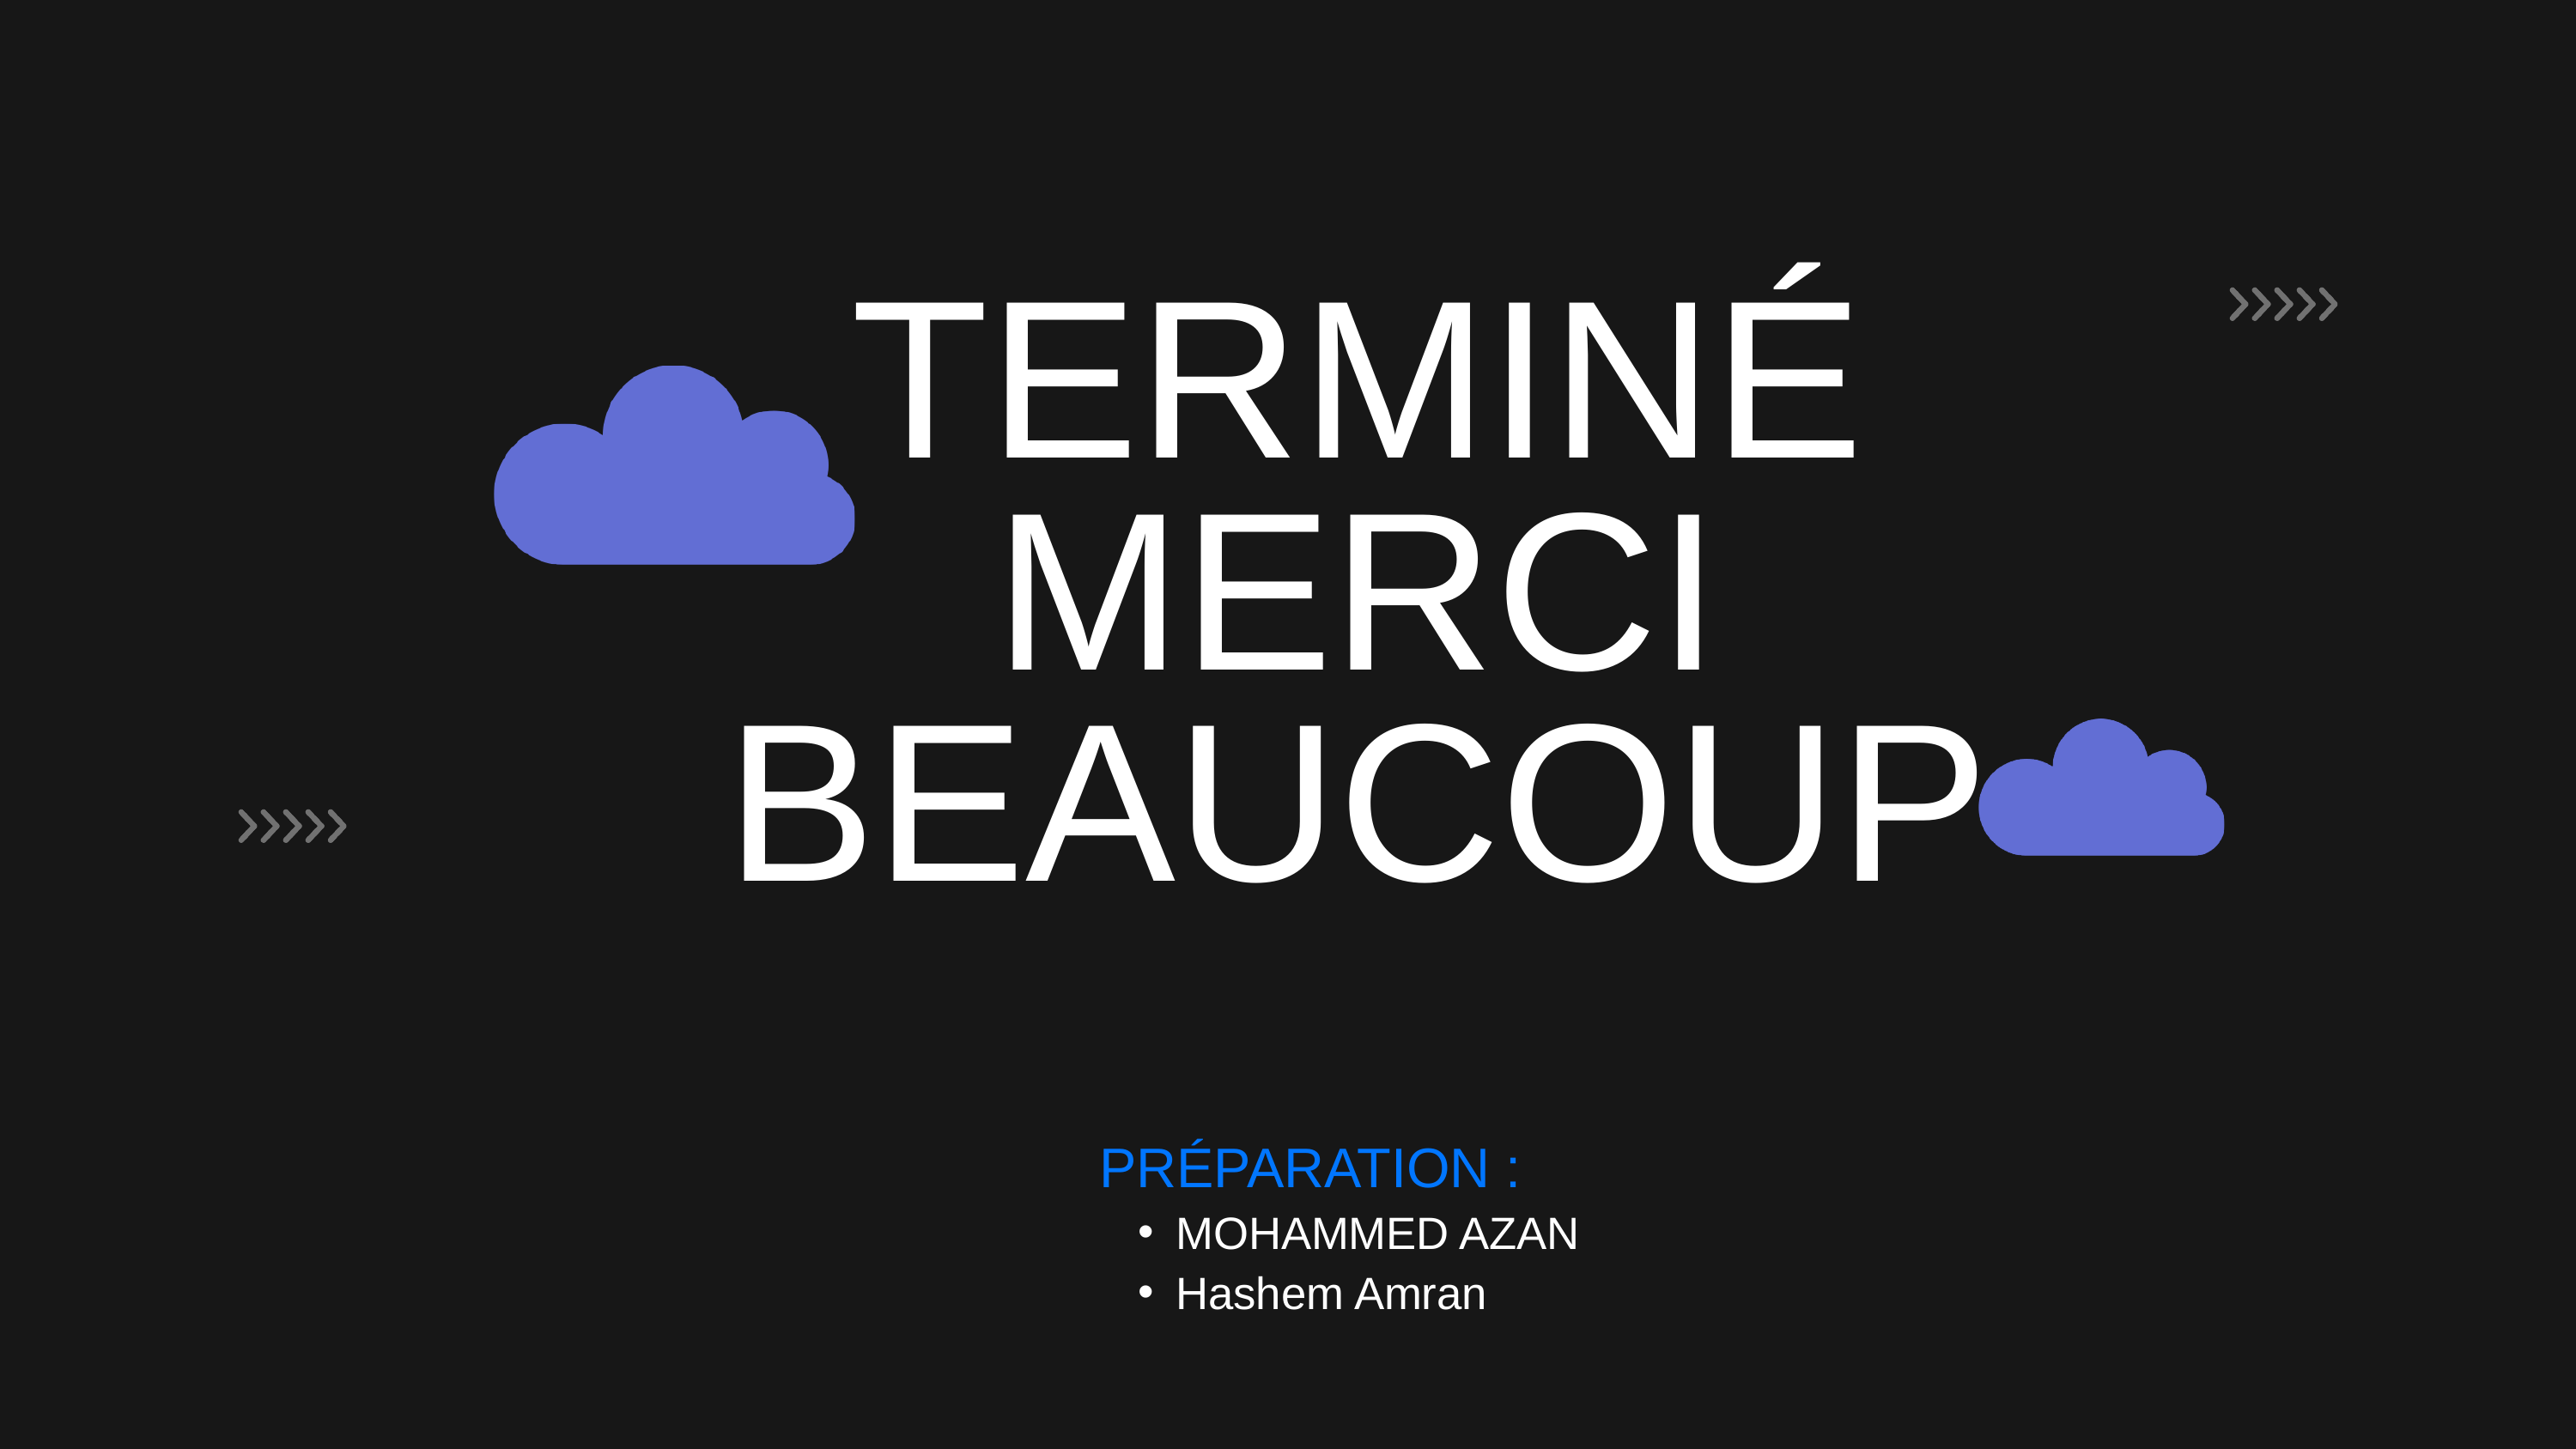

TERMINÉ MERCI BEAUCOUP

PRÉPARATION :
MOHAMMED AZAN
Hashem Amran